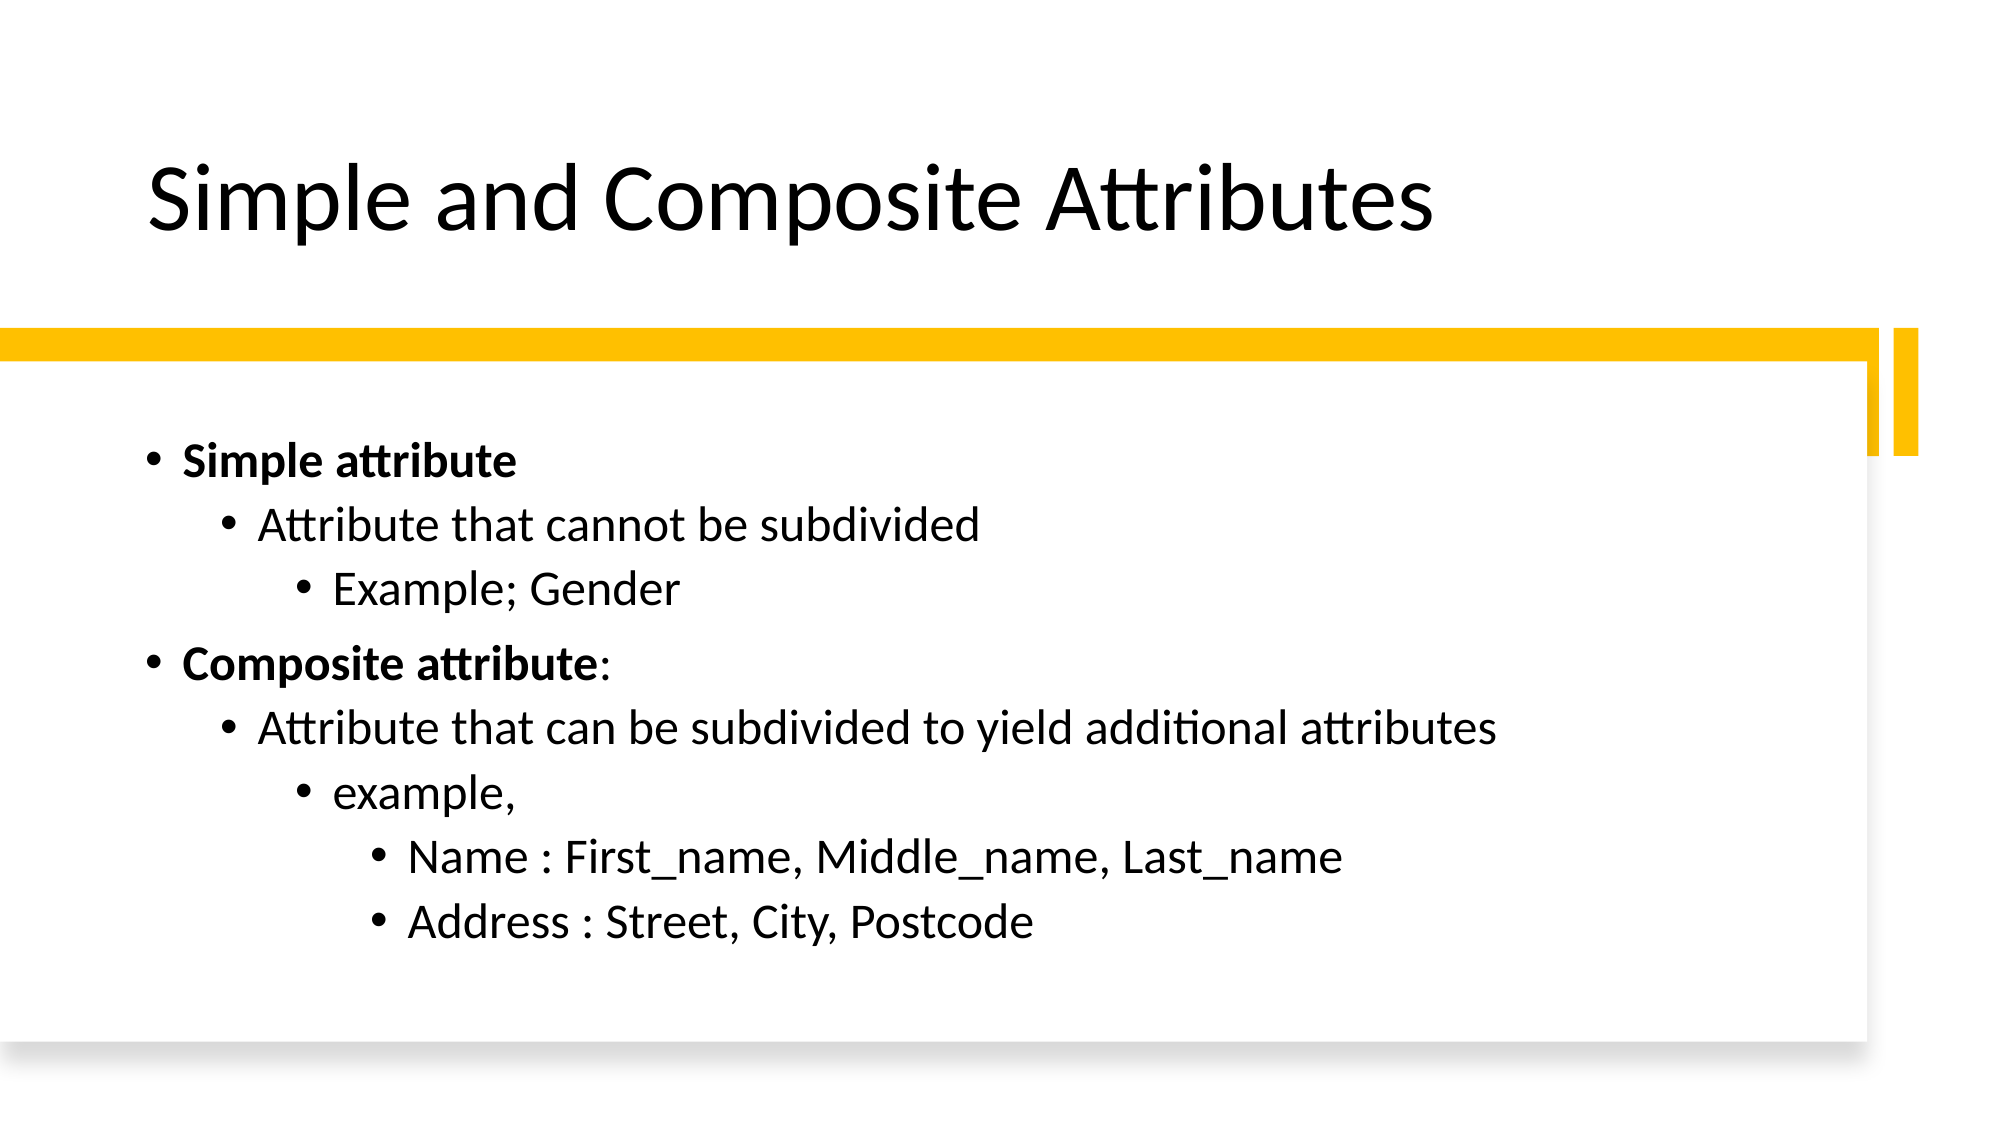

# Simple and Composite Attributes

Simple attribute
Attribute that cannot be subdivided
Example; Gender
Composite attribute:
Attribute that can be subdivided to yield additional attributes
example,
Name : First_name, Middle_name, Last_name
Address : Street, City, Postcode